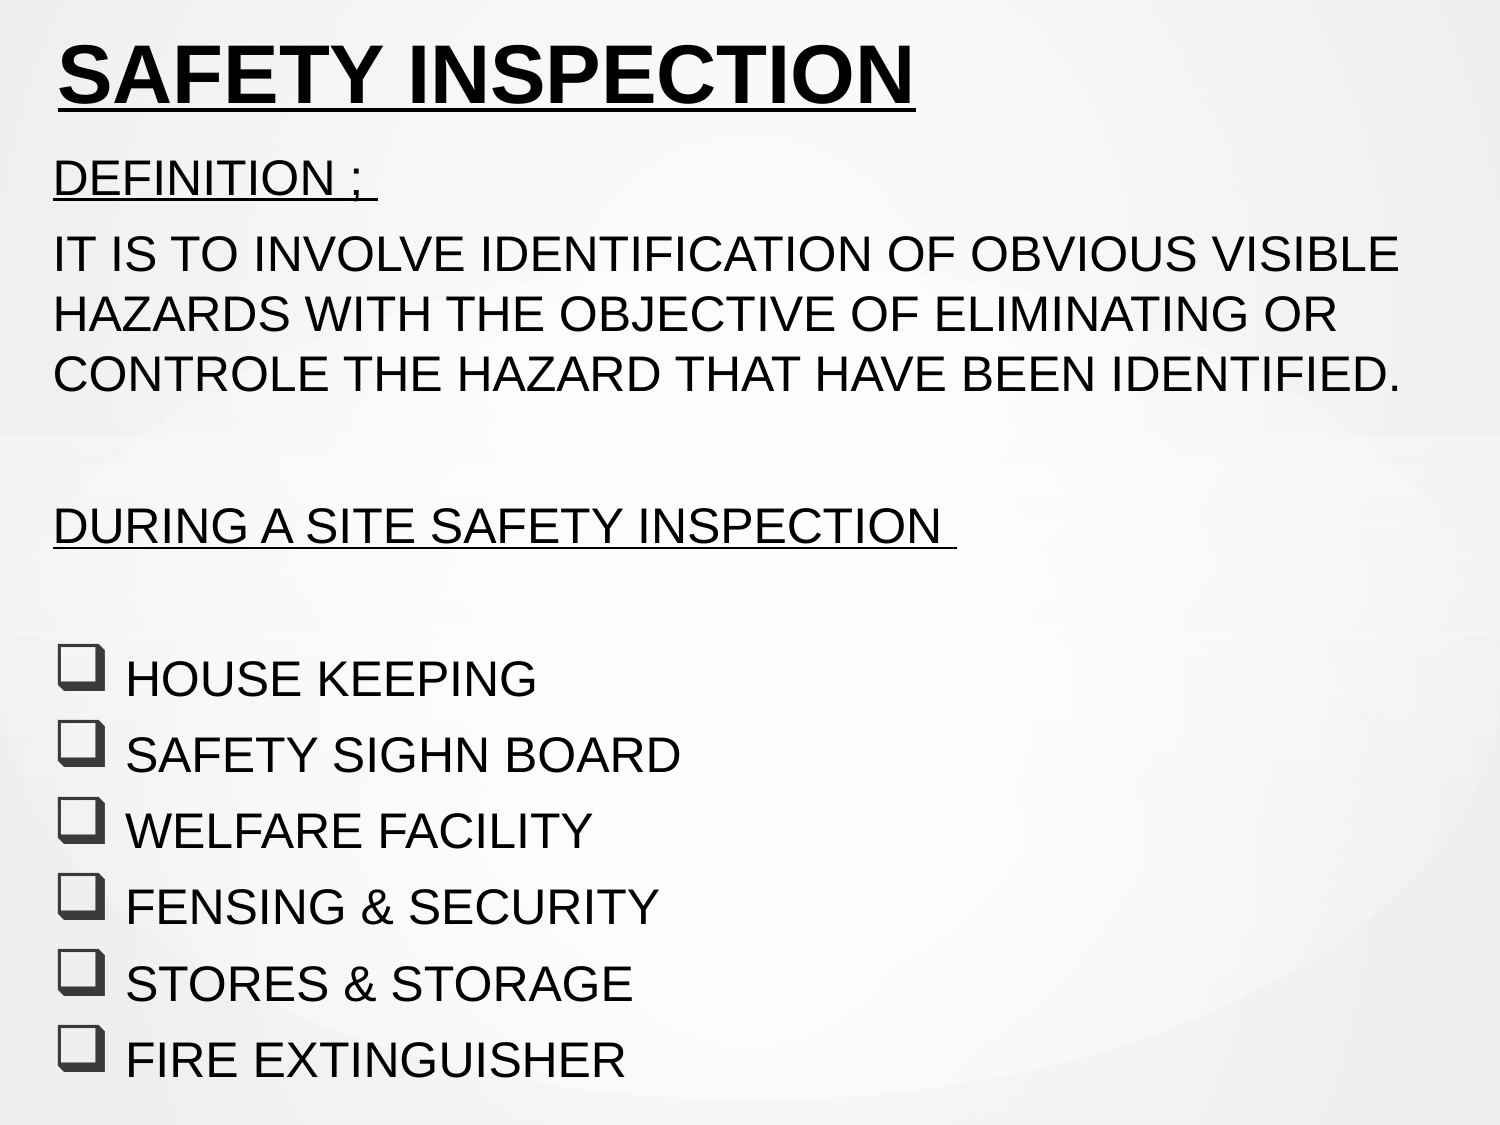

# SAFETY INSPECTION
DEFINITION ;
IT IS TO INVOLVE IDENTIFICATION OF OBVIOUS VISIBLE HAZARDS WITH THE OBJECTIVE OF ELIMINATING OR CONTROLE THE HAZARD THAT HAVE BEEN IDENTIFIED.

DURING A SITE SAFETY INSPECTION

 HOUSE KEEPING
 SAFETY SIGHN BOARD
 WELFARE FACILITY
 FENSING & SECURITY
 STORES & STORAGE
 FIRE EXTINGUISHER